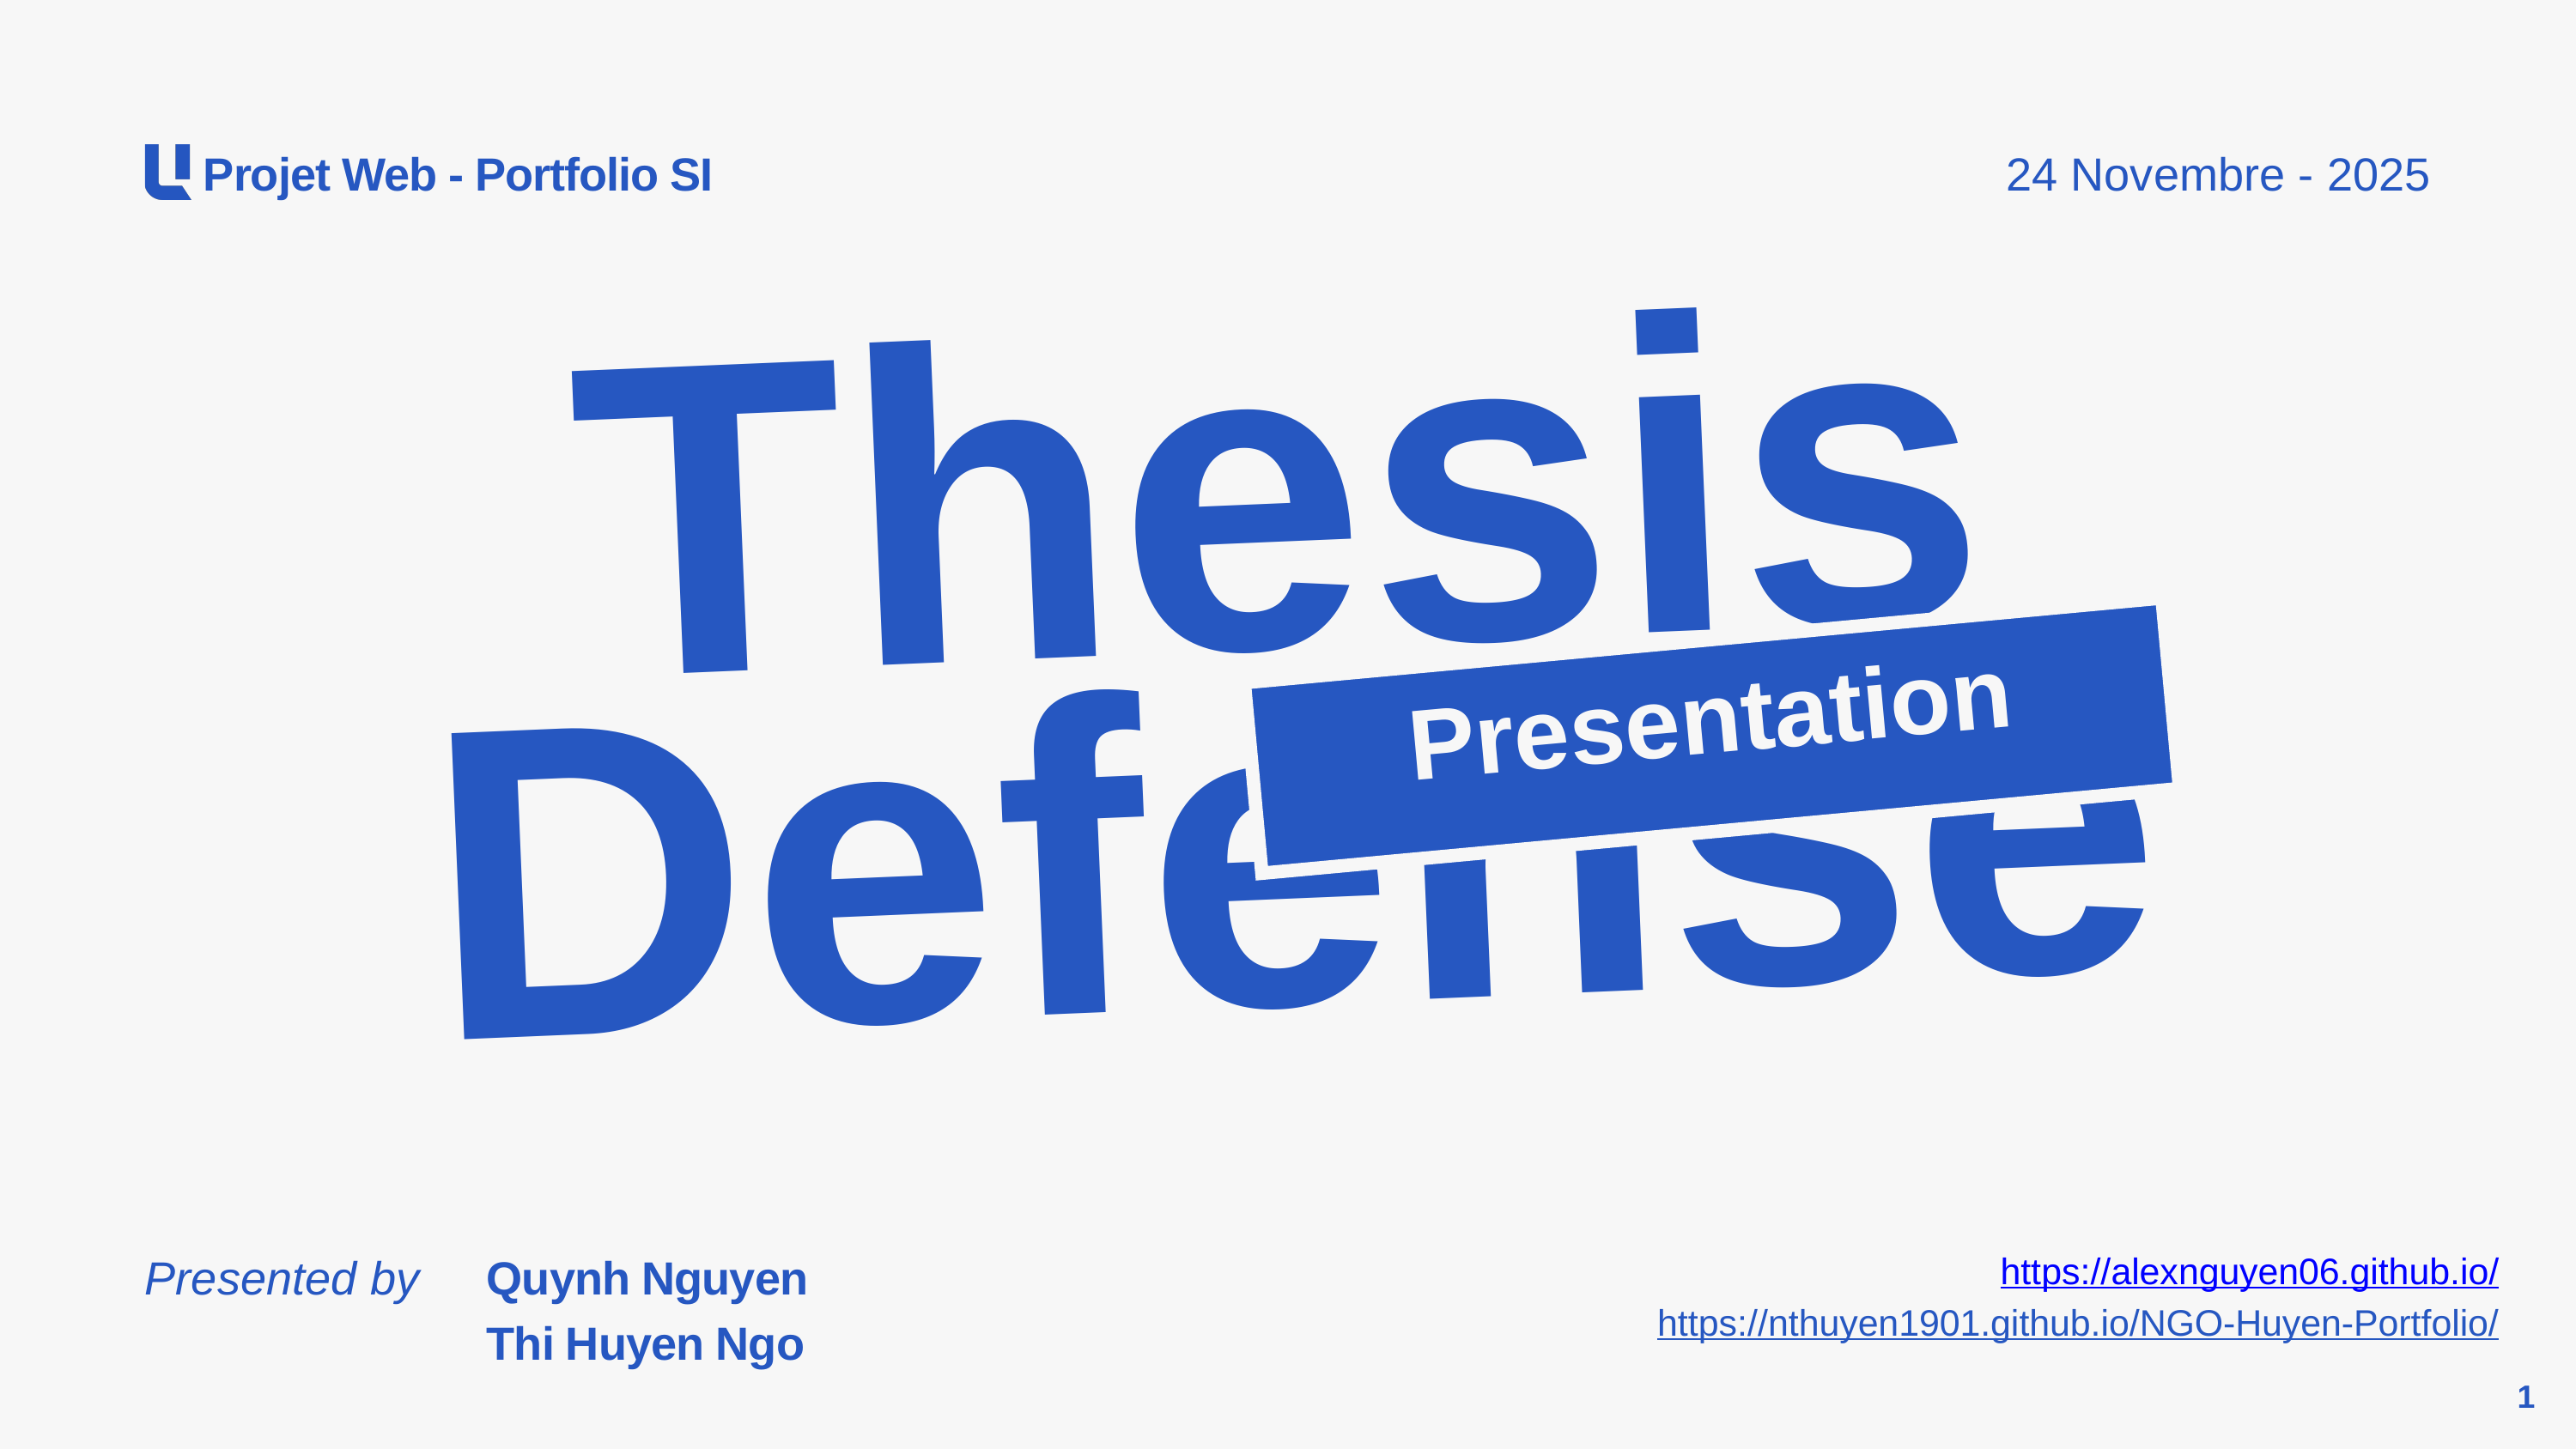

Projet Web - Portfolio SI
24 Novembre - 2025

Thesis Defense

Presentation
Presented by
Quynh Nguyen
Thi Huyen Ngo
https://alexnguyen06.github.io/
https://nthuyen1901.github.io/NGO-Huyen-Portfolio/
1